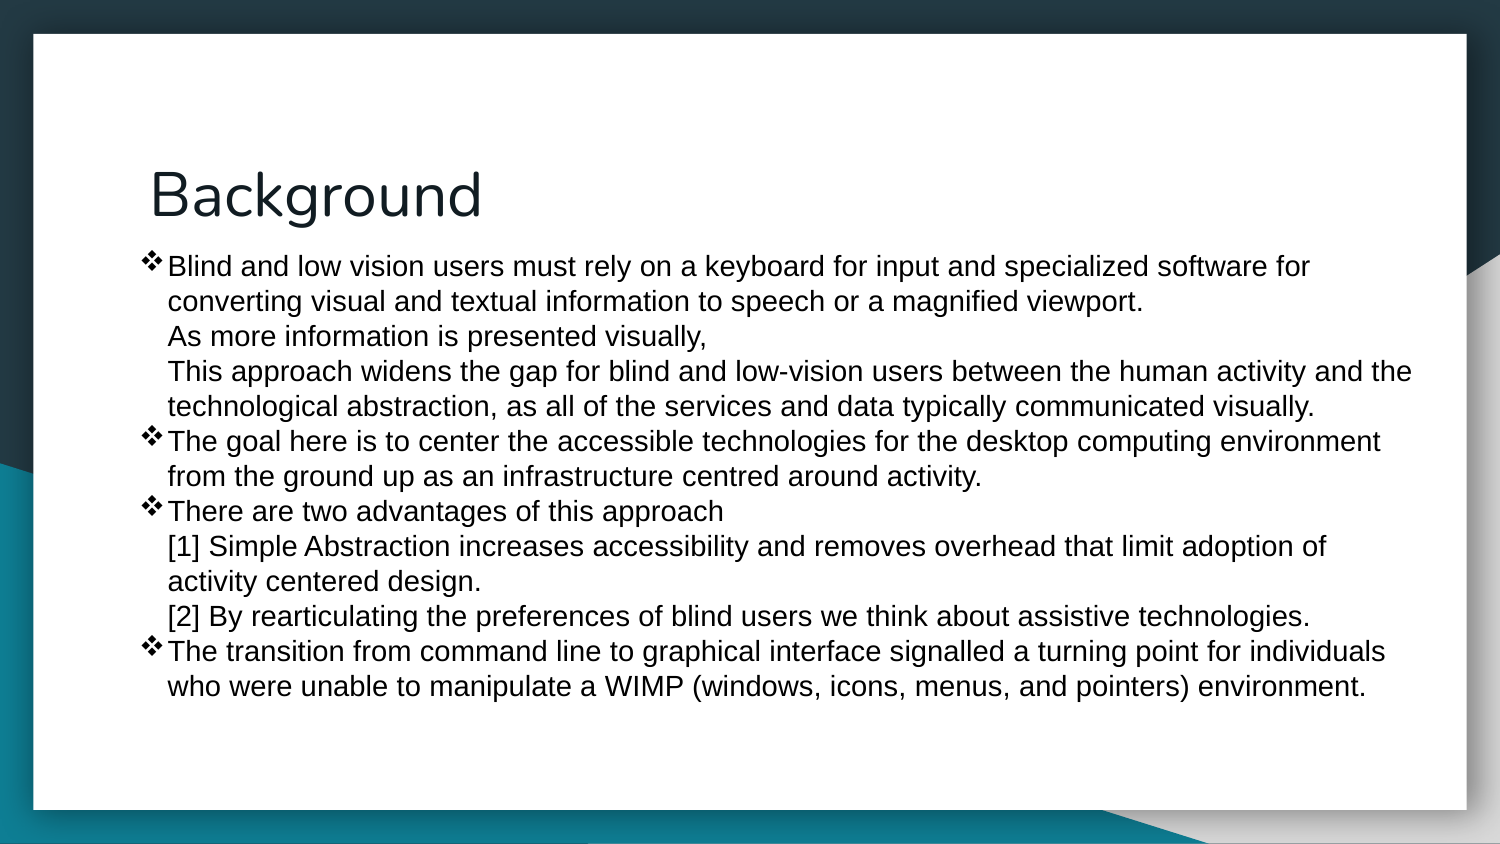

# Background
Blind and low vision users must rely on a keyboard for input and specialized software for converting visual and textual information to speech or a magnified viewport.
 	As more information is presented visually,
	This approach widens the gap for blind and low-vision users between the human activity and the technological abstraction, as all of the services and data typically communicated visually.
The goal here is to center the accessible technologies for the desktop computing environment from the ground up as an infrastructure centred around activity.
There are two advantages of this approach
	[1] Simple Abstraction increases accessibility and removes overhead that limit adoption of activity centered design.
	[2] By rearticulating the preferences of blind users we think about assistive technologies.
The transition from command line to graphical interface signalled a turning point for individuals who were unable to manipulate a WIMP (windows, icons, menus, and pointers) environment.